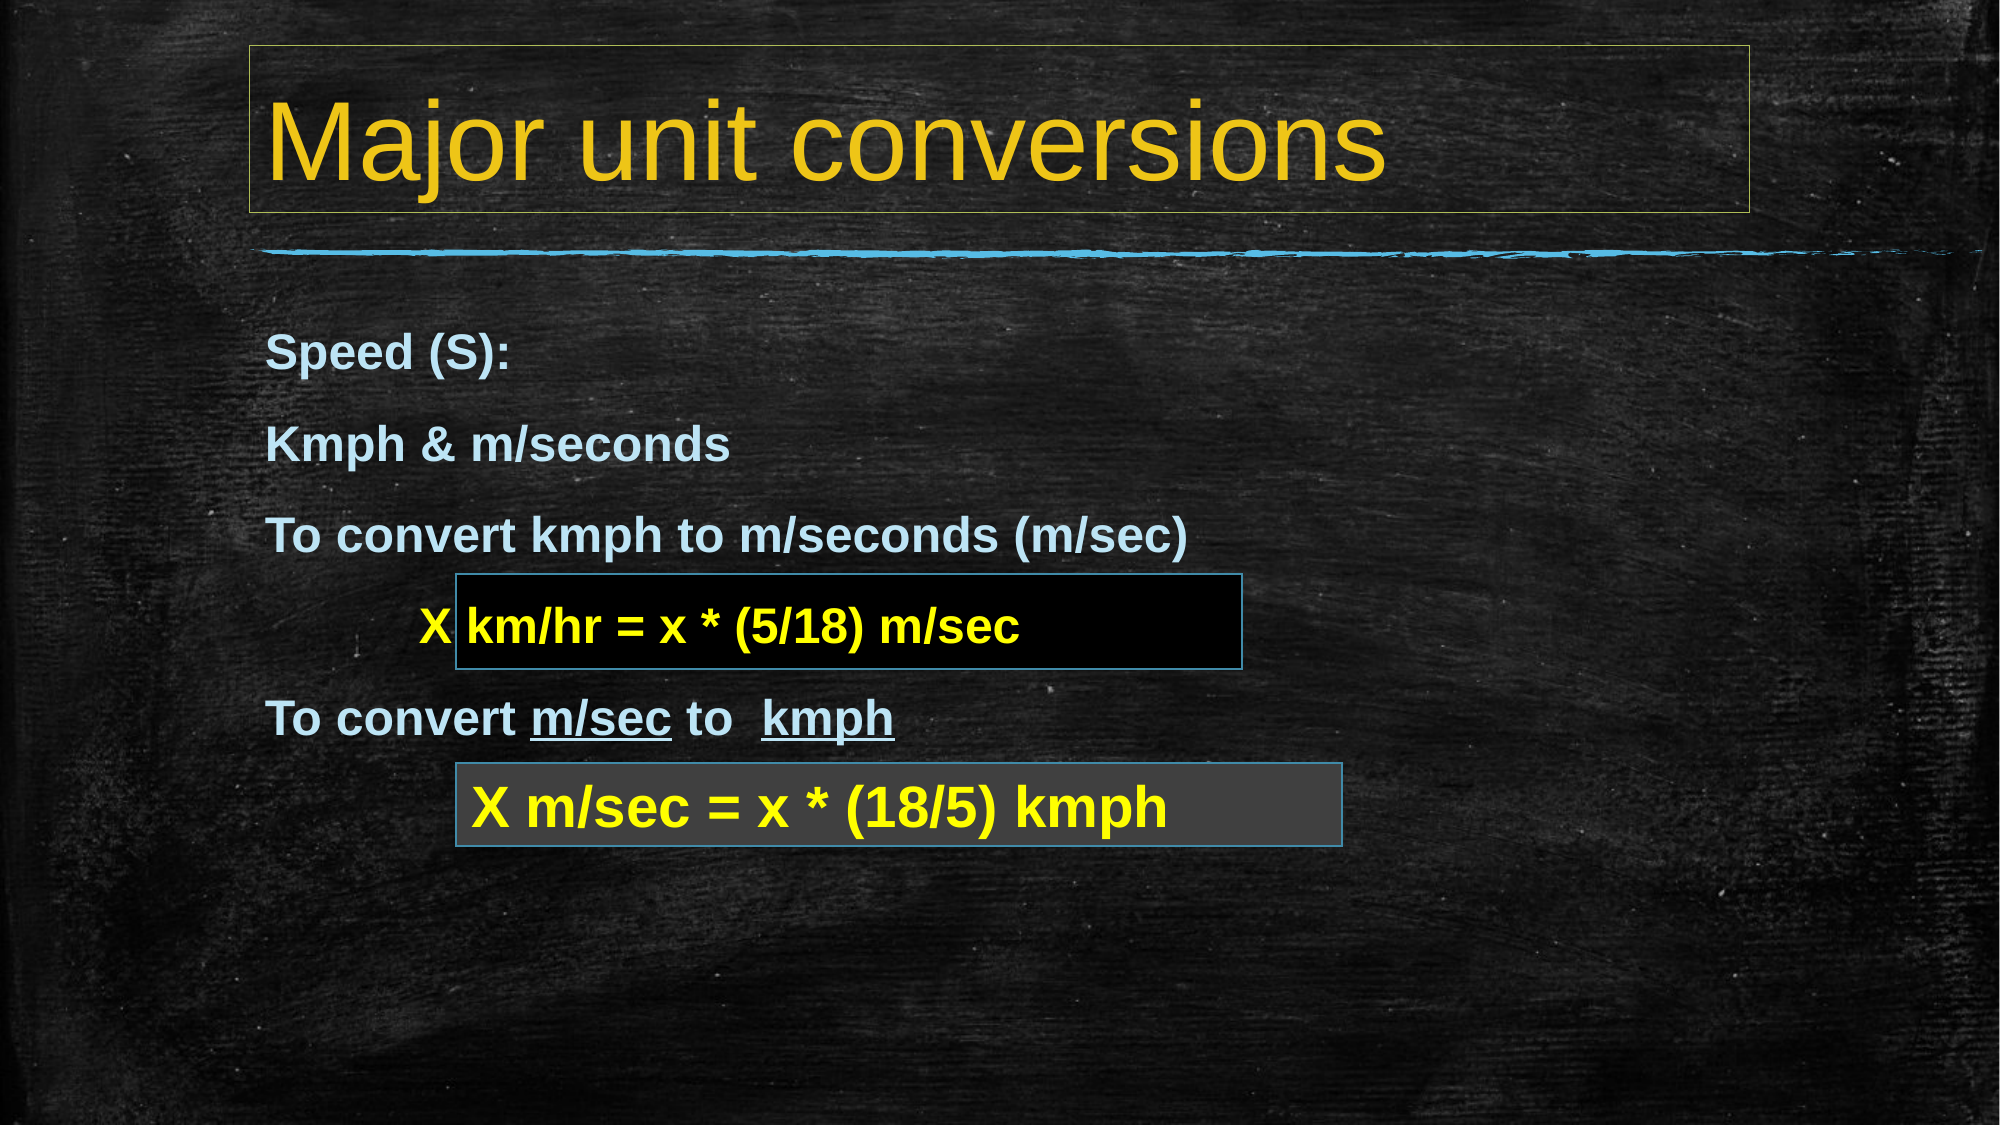

# Major unit conversions
Speed (S):
Kmph & m/seconds
To convert kmph to m/seconds (m/sec)
           X km/hr = x * (5/18) m/sec
To convert m/sec to  kmph

X m/sec = x * (18/5) kmph